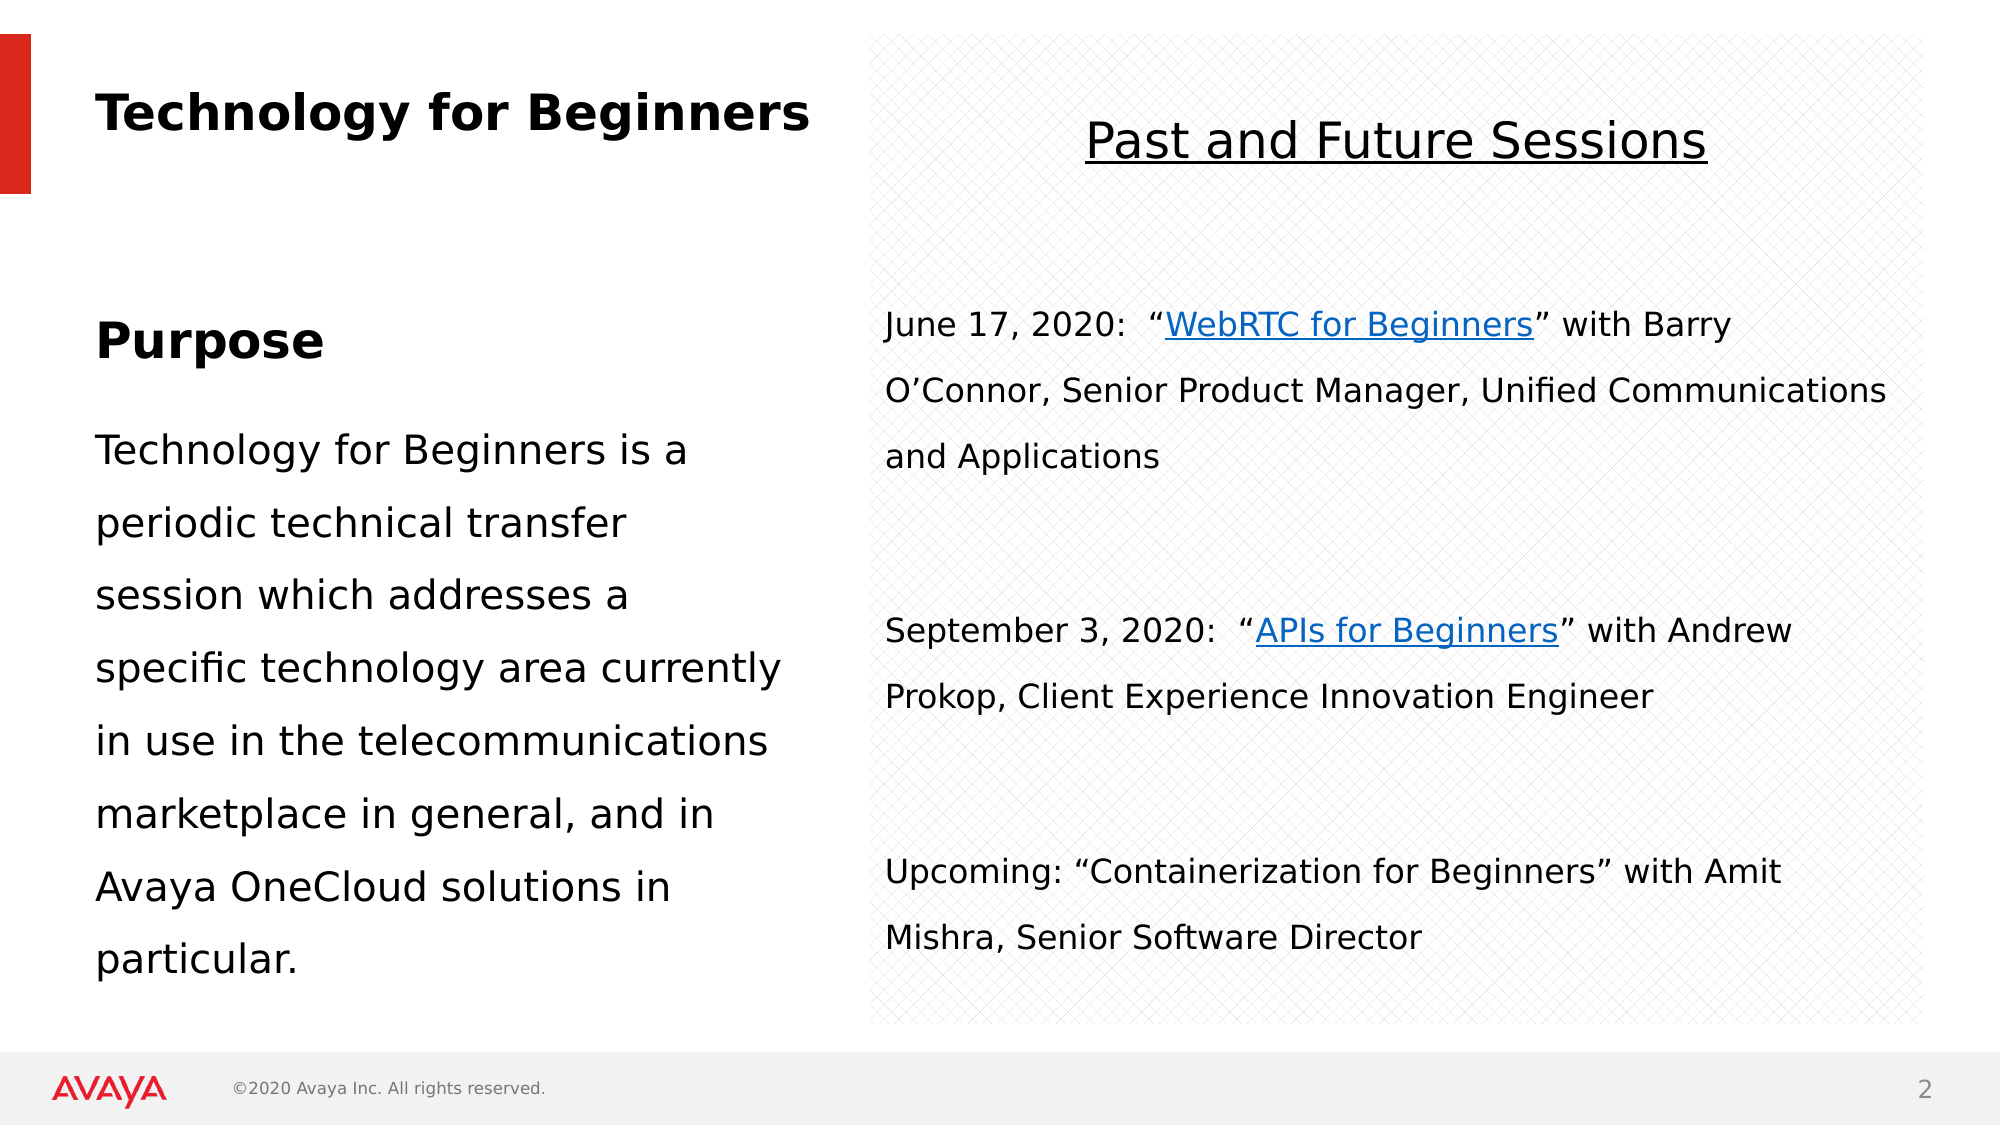

# Technology for Beginners
Past and Future Sessions

June 17, 2020:  “WebRTC for Beginners” with Barry O’Connor, Senior Product Manager, Unified Communications and Applications

September 3, 2020:  “APIs for Beginners” with Andrew Prokop, Client Experience Innovation Engineer

Upcoming: “Containerization for Beginners” with Amit Mishra, Senior Software Director
Purpose
Technology for Beginners is a periodic technical transfer session which addresses a  specific technology area currently in use in the telecommunications marketplace in general, and in Avaya OneCloud solutions in particular.